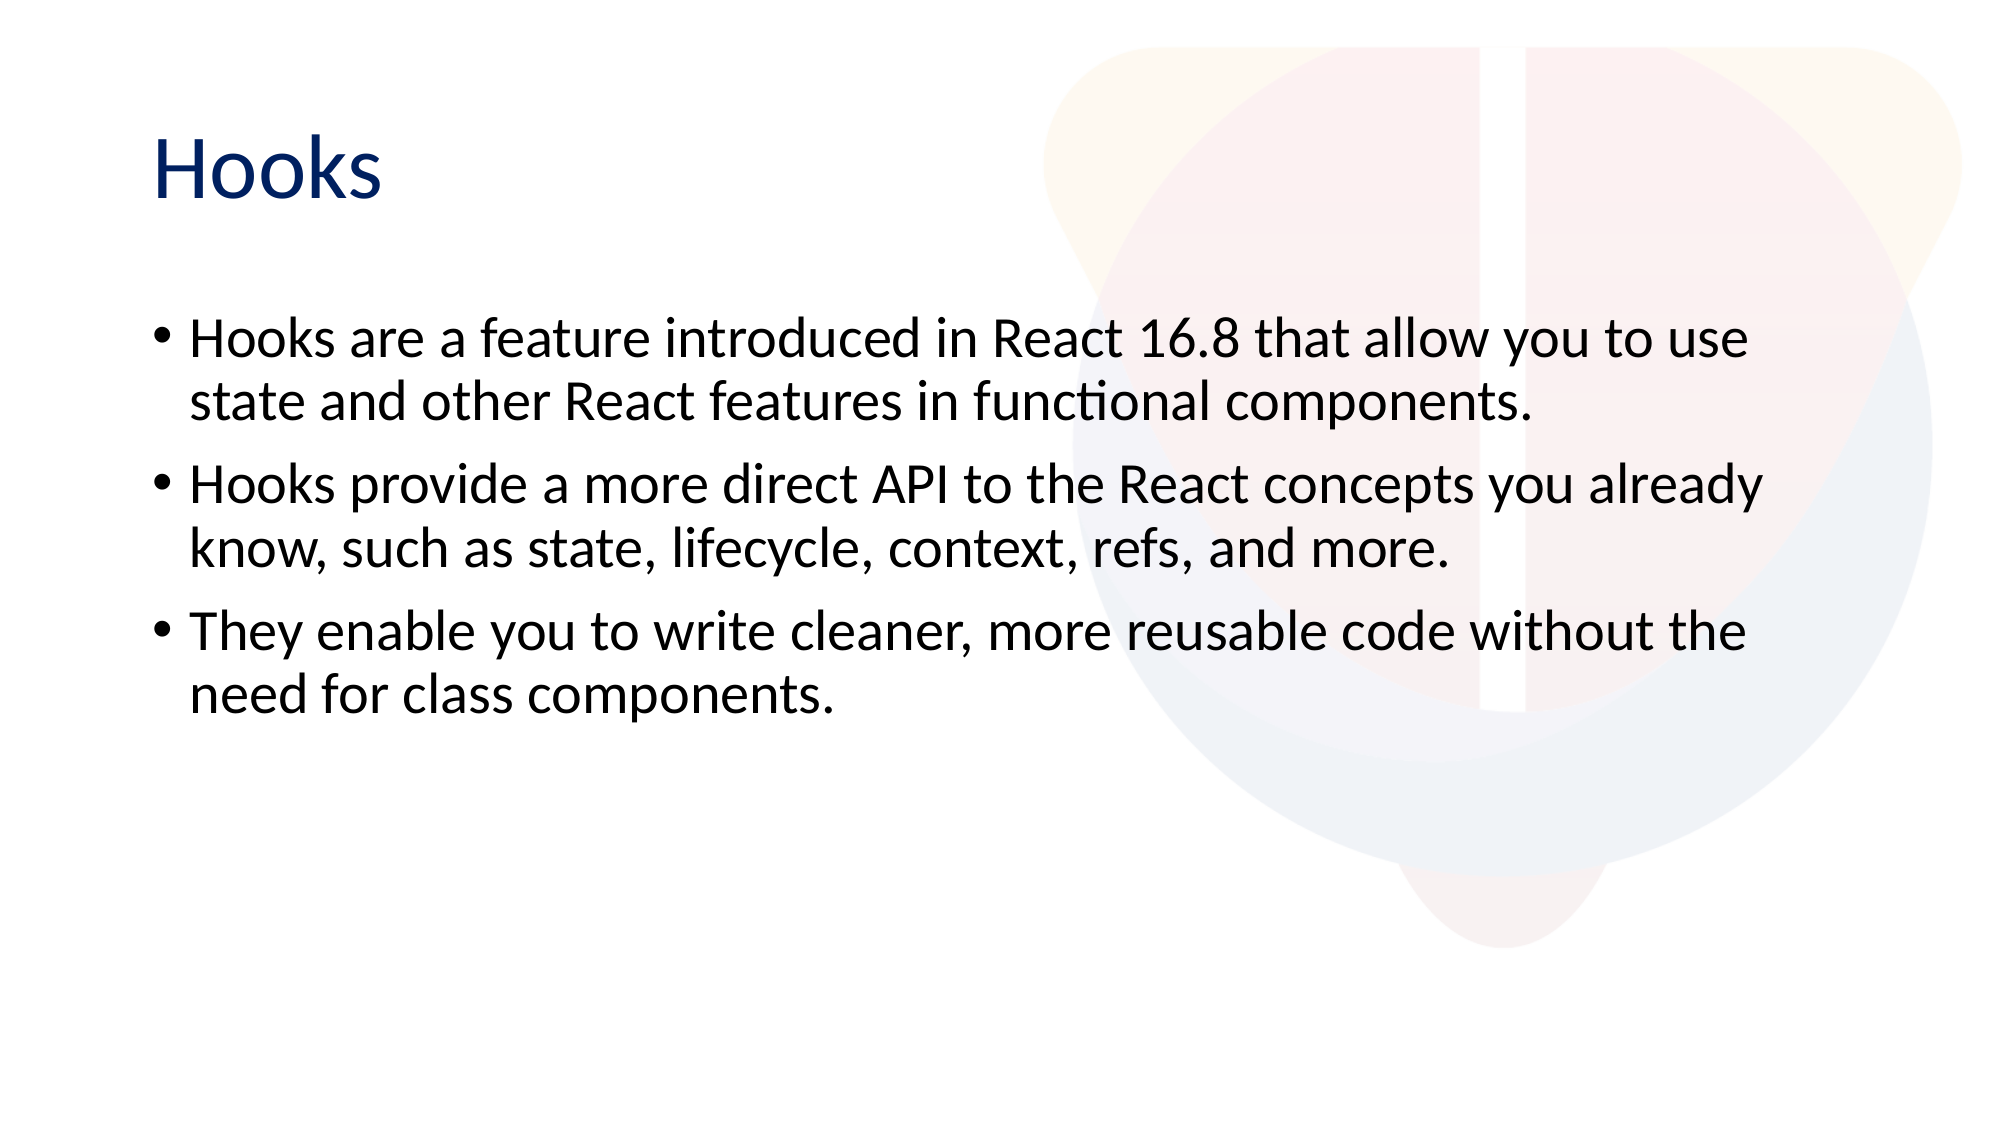

# Hooks
Hooks are a feature introduced in React 16.8 that allow you to use state and other React features in functional components.
Hooks provide a more direct API to the React concepts you already know, such as state, lifecycle, context, refs, and more.
They enable you to write cleaner, more reusable code without the need for class components.